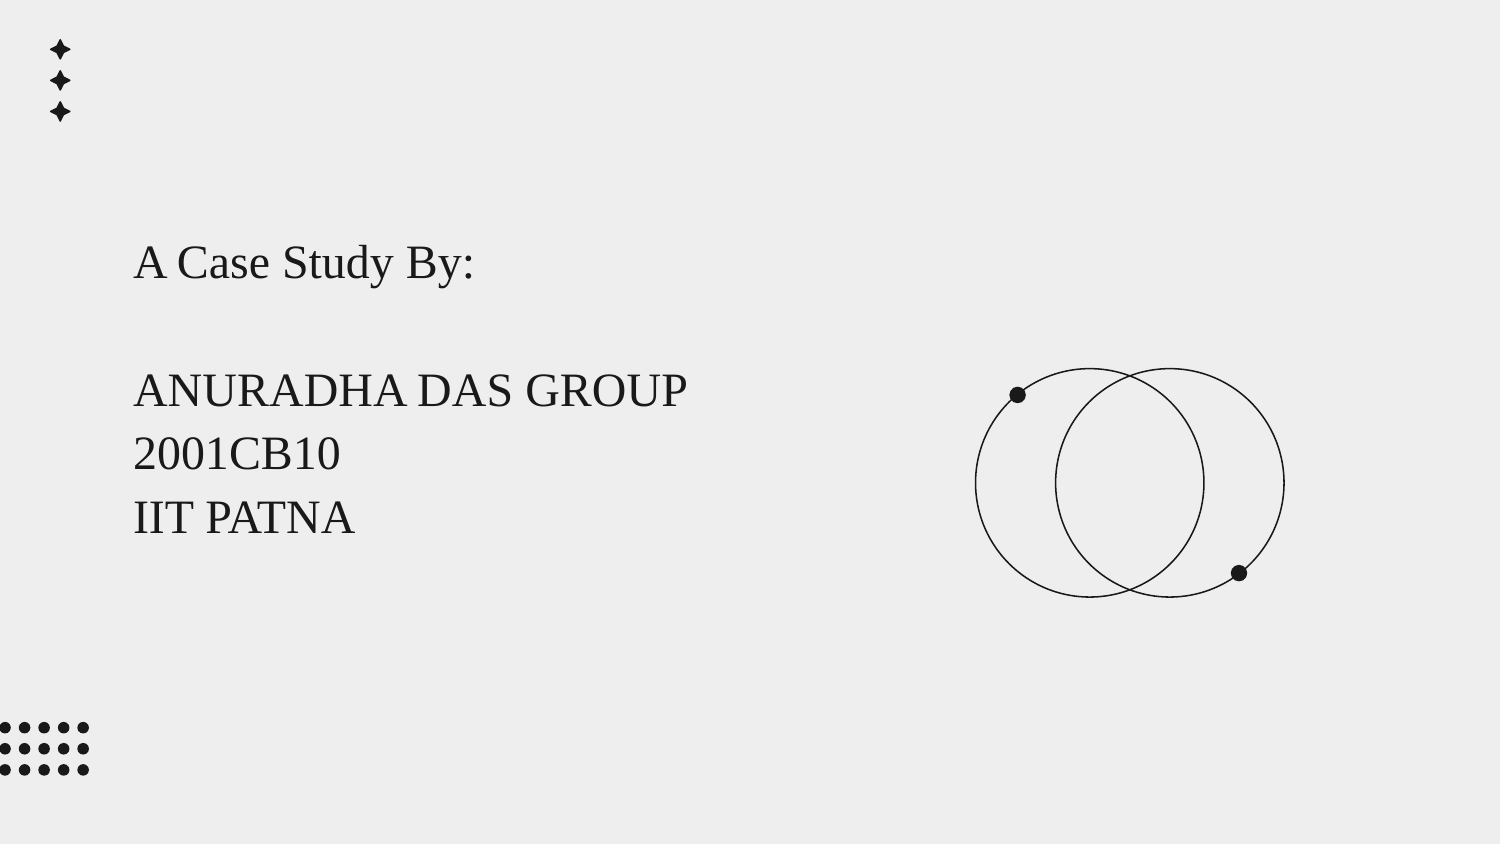

A Case Study By:

ANURADHA DAS GROUP
2001CB10
IIT PATNA